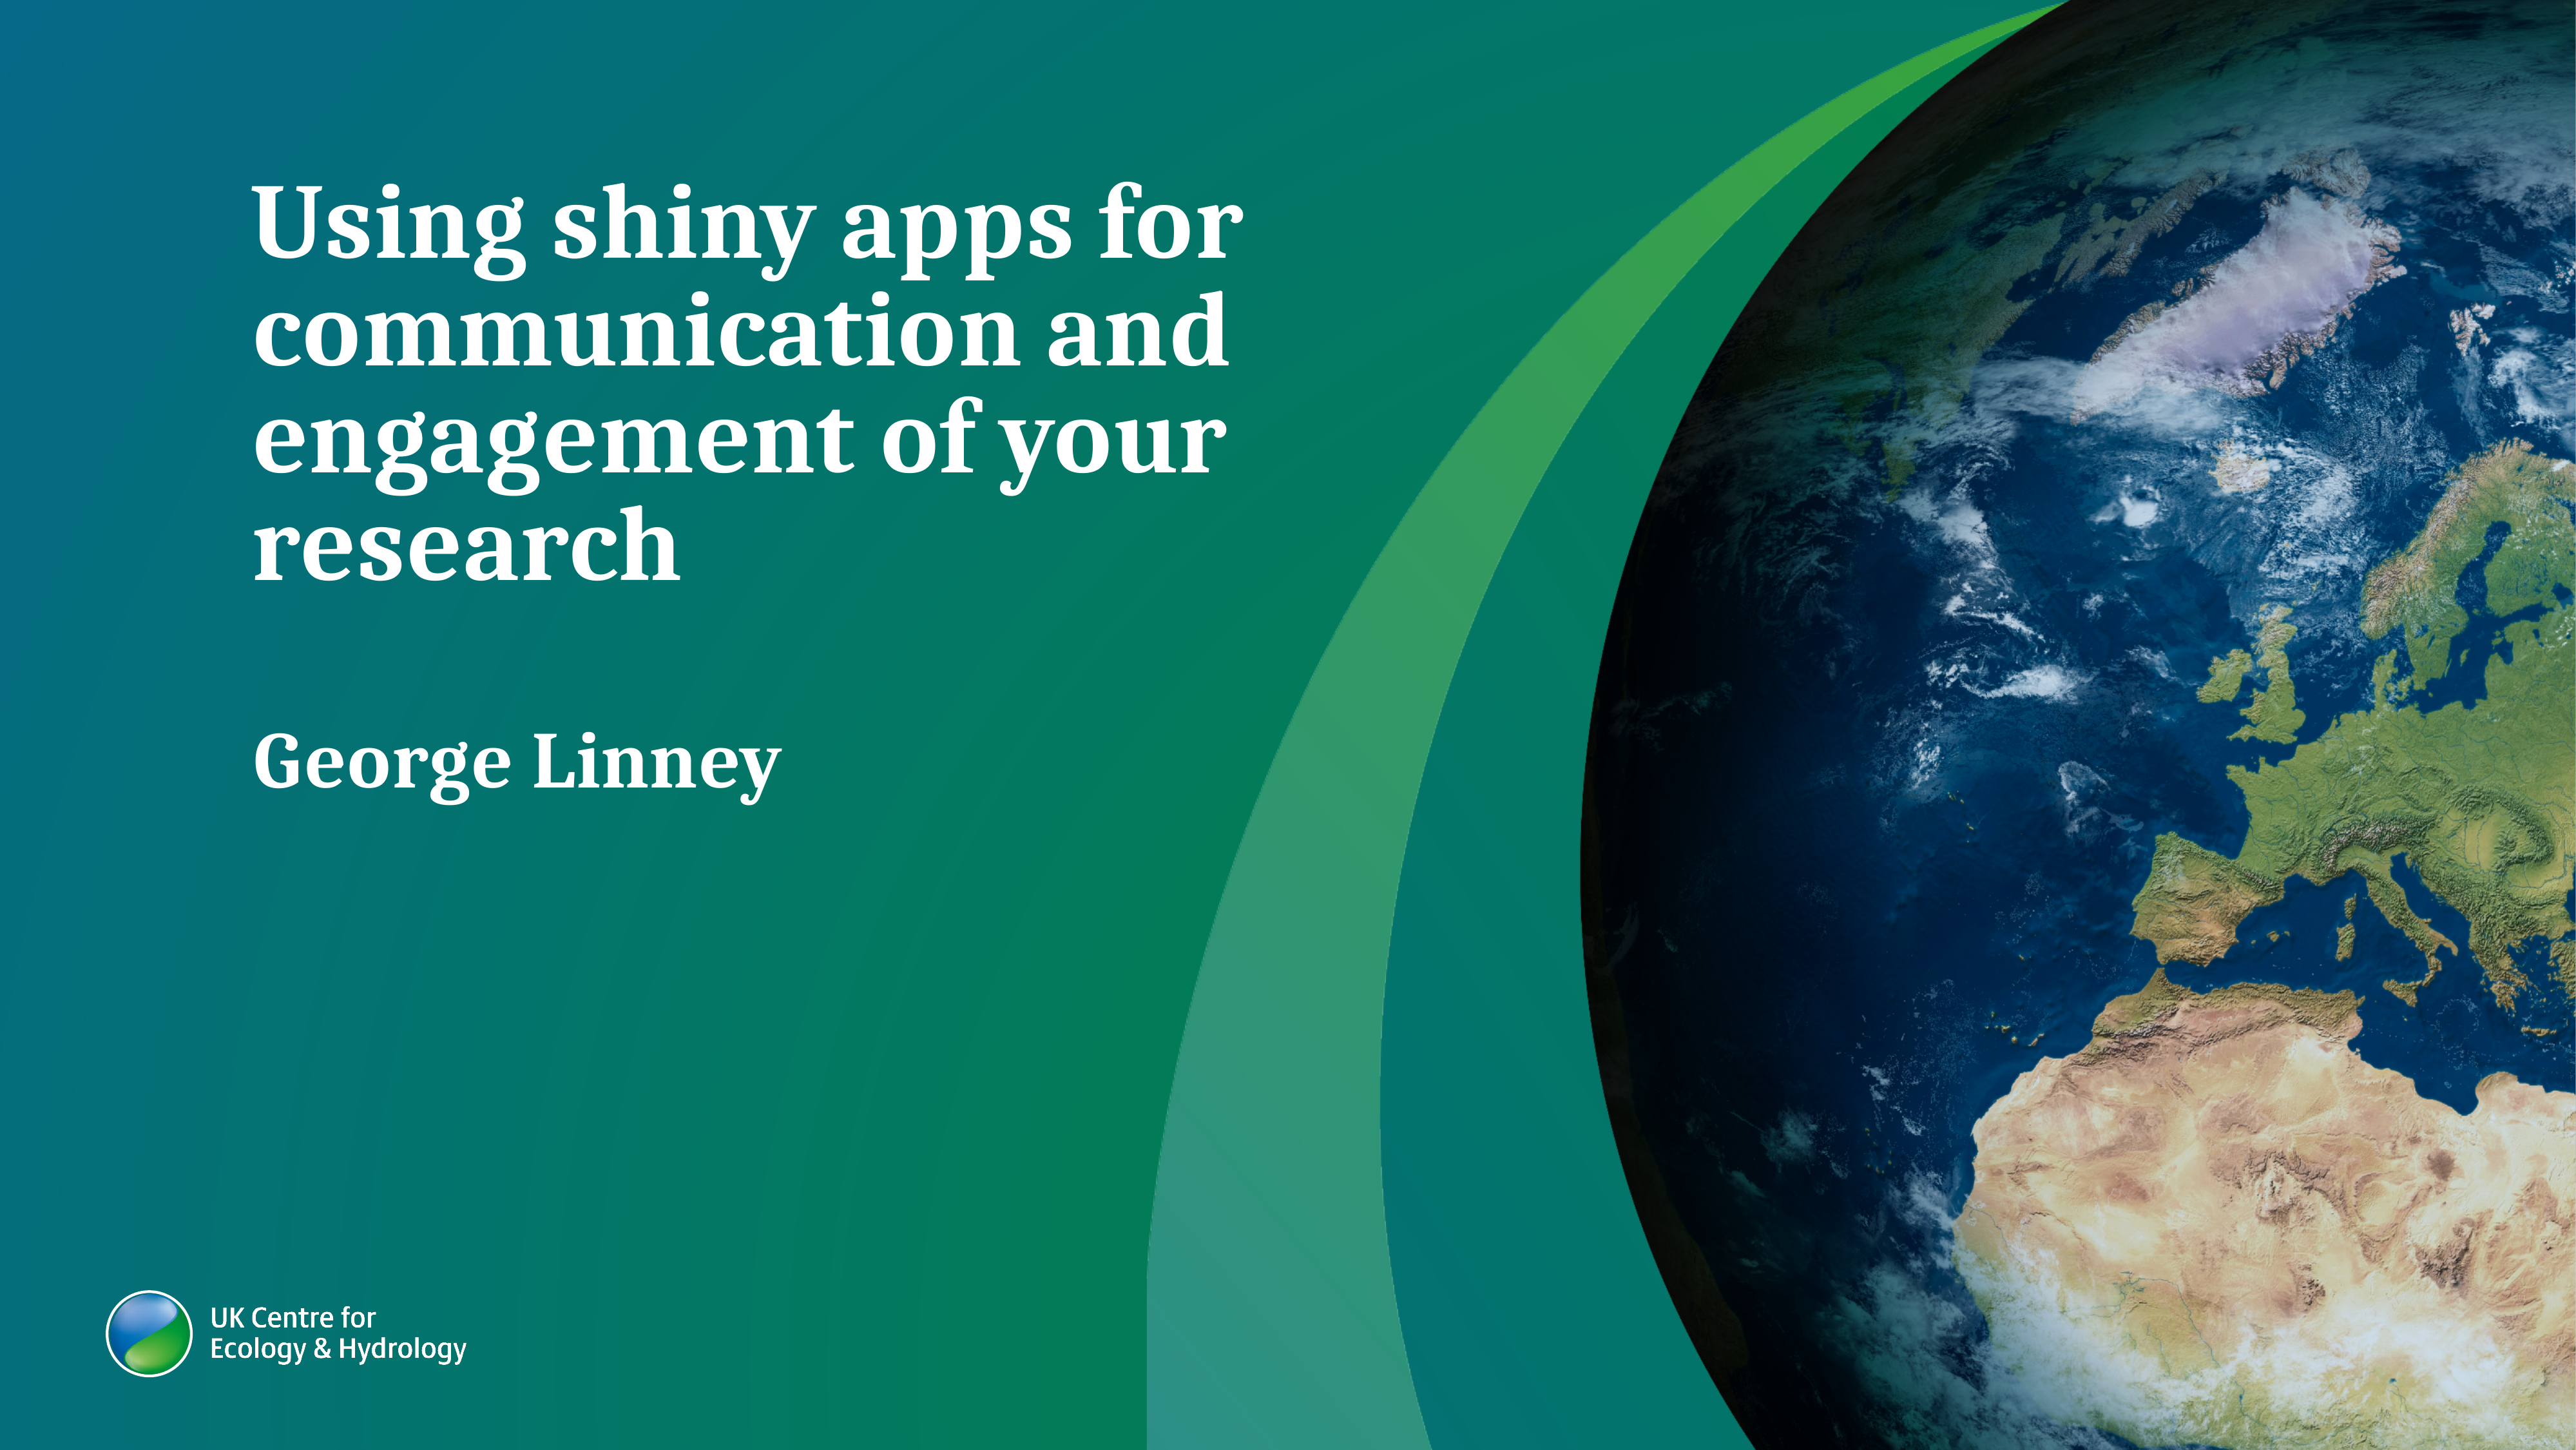

# Using shiny apps for communication and engagement of your research
George Linney
1